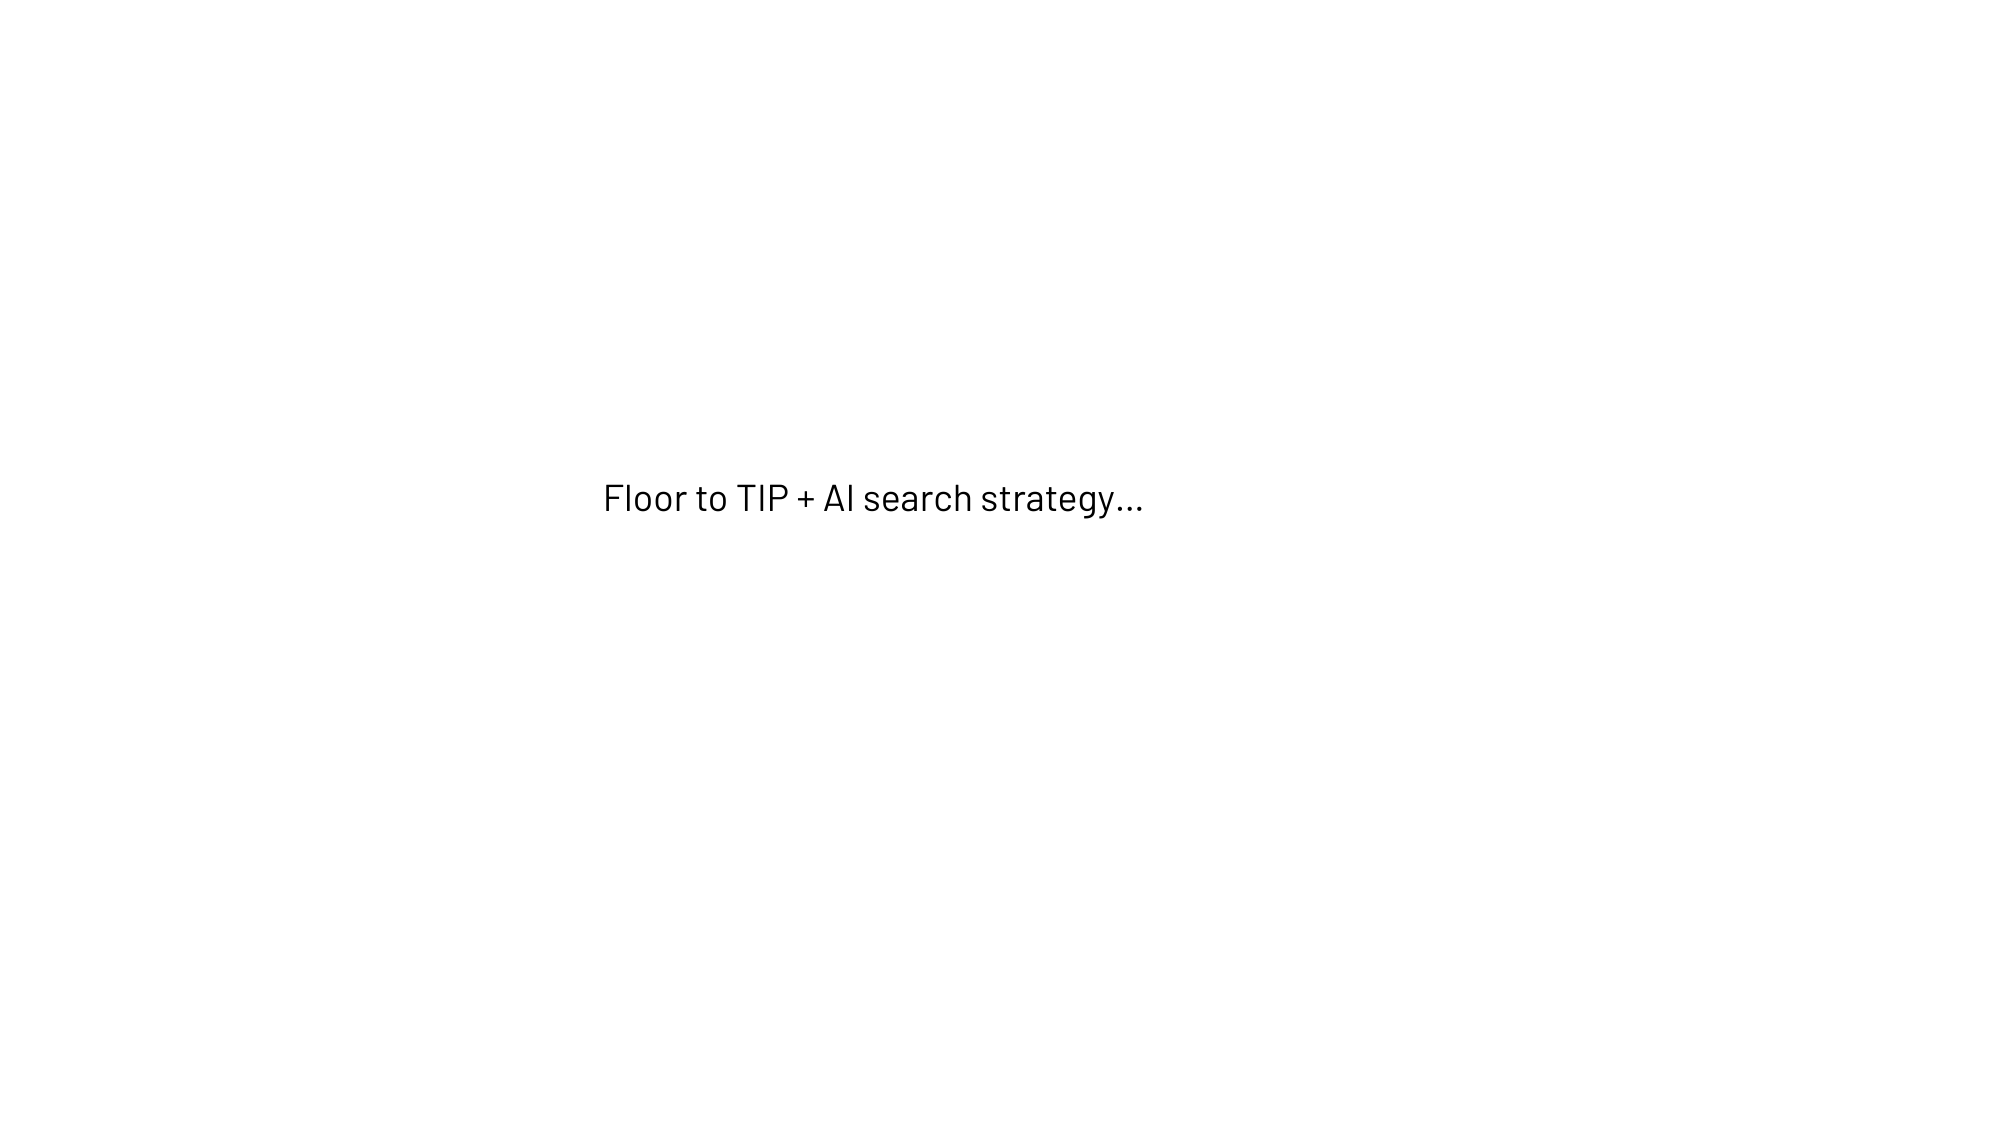

Floor to TIP + AI search strategy…